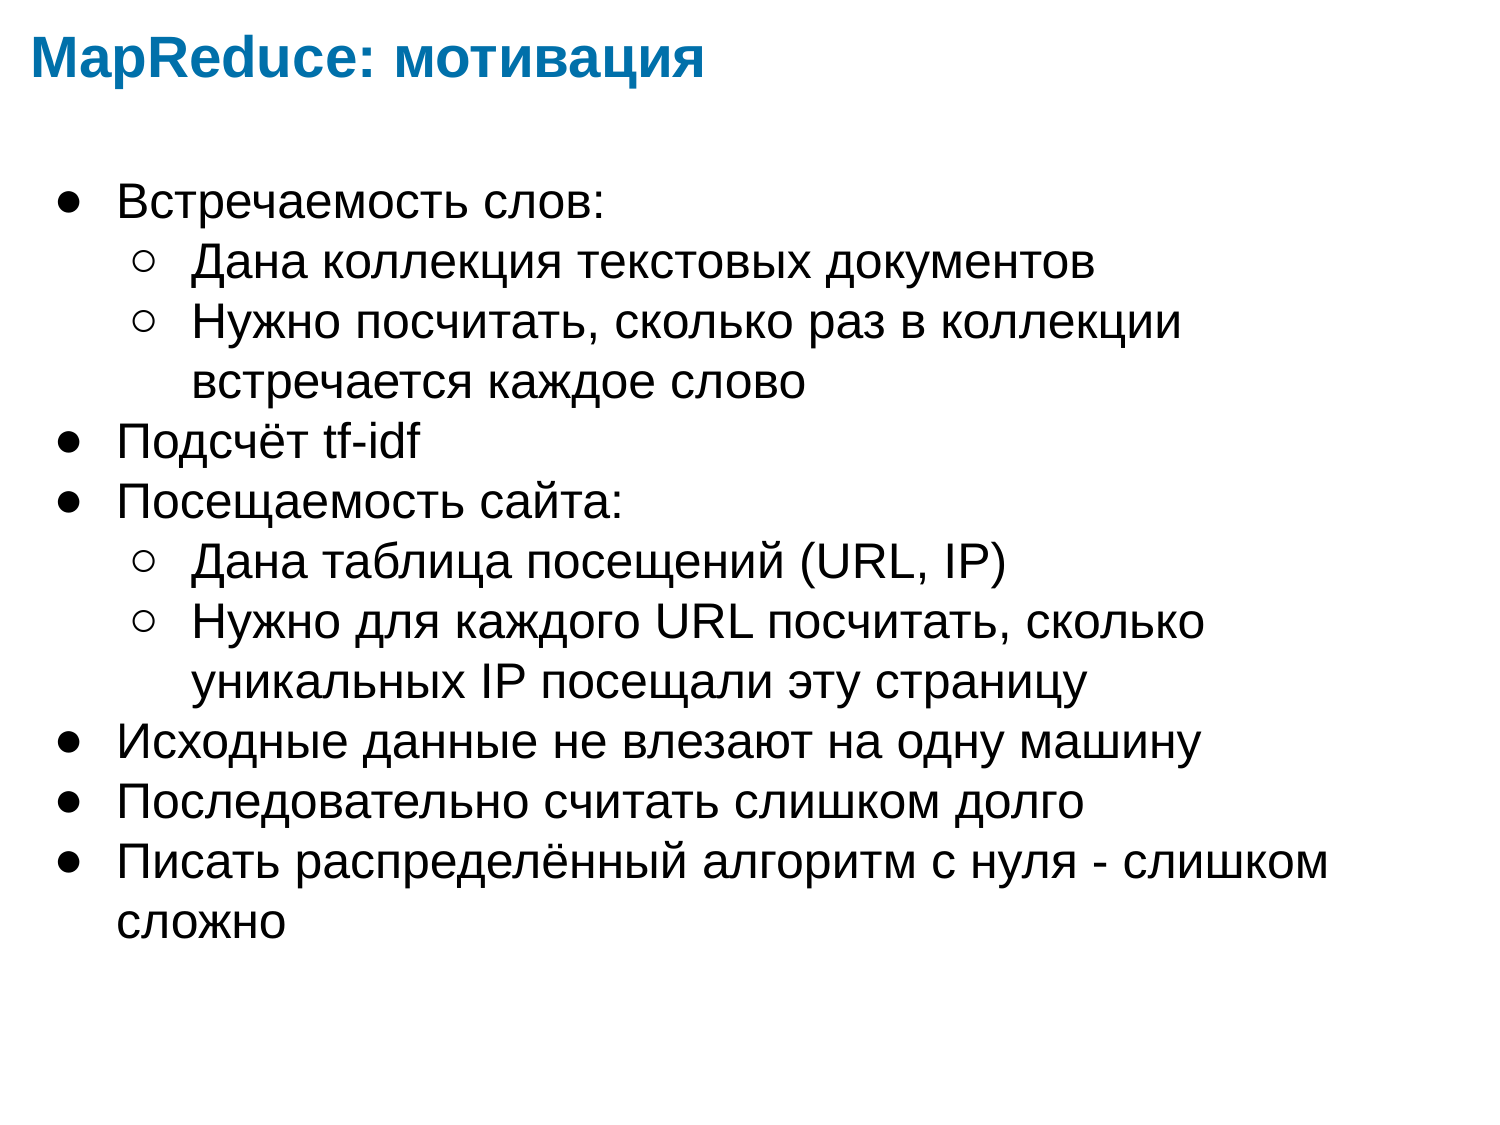

# MapReduce: мотивация
Встречаемость слов:
Дана коллекция текстовых документов
Нужно посчитать, сколько раз в коллекции встречается каждое слово
Подсчёт tf-idf
Посещаемость сайта:
Дана таблица посещений (URL, IP)
Нужно для каждого URL посчитать, сколько уникальных IP посещали эту страницу
Исходные данные не влезают на одну машину
Последовательно считать слишком долго
Писать распределённый алгоритм с нуля - слишком сложно